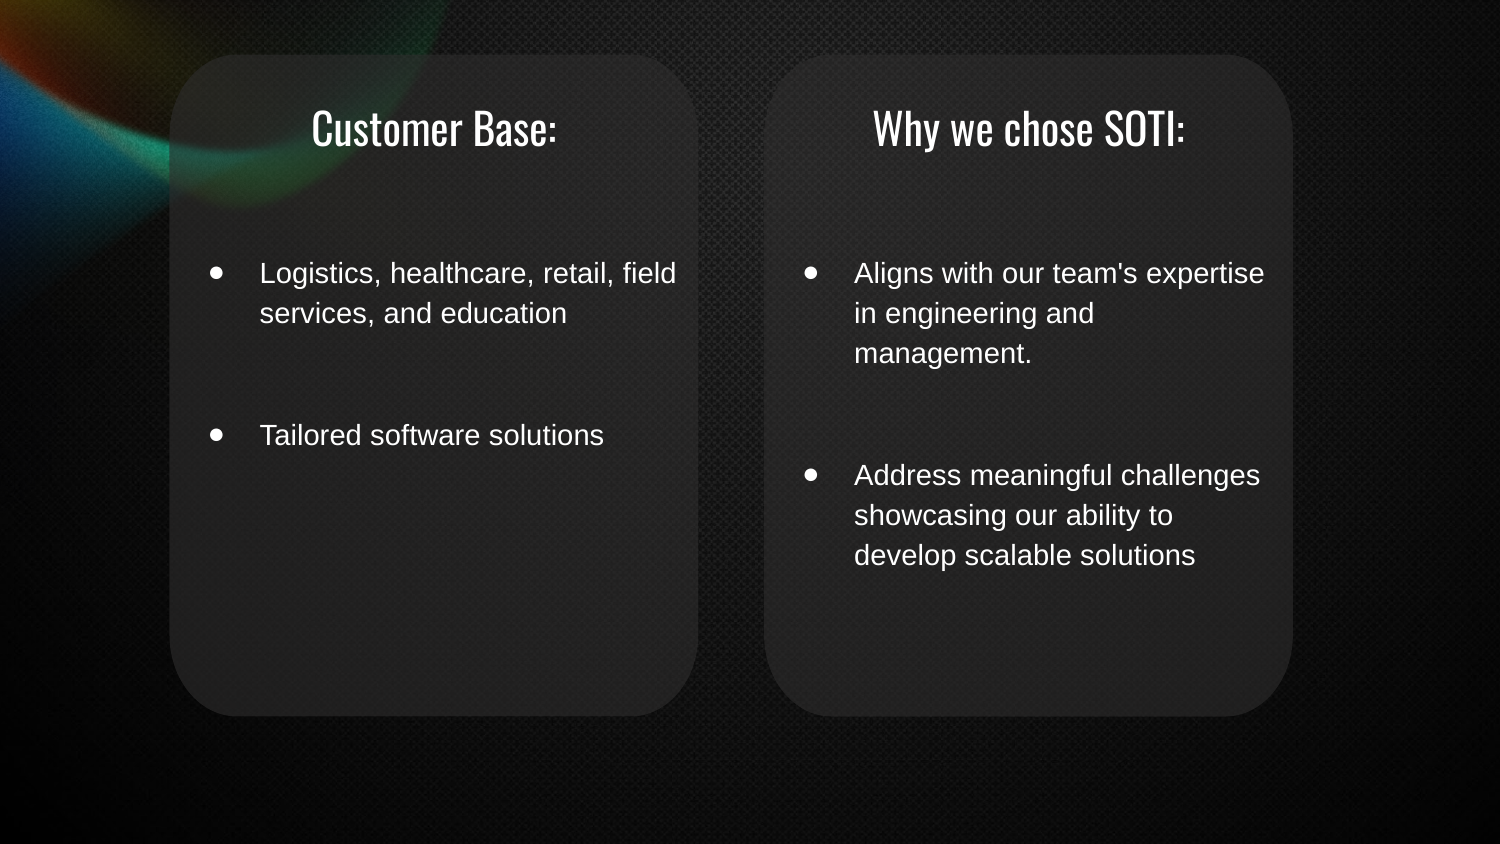

Customer Base:

Logistics, healthcare, retail, field services, and education

Tailored software solutions

Why we chose SOTI:

Aligns with our team's expertise in engineering and management.

Address meaningful challenges showcasing our ability to develop scalable solutions